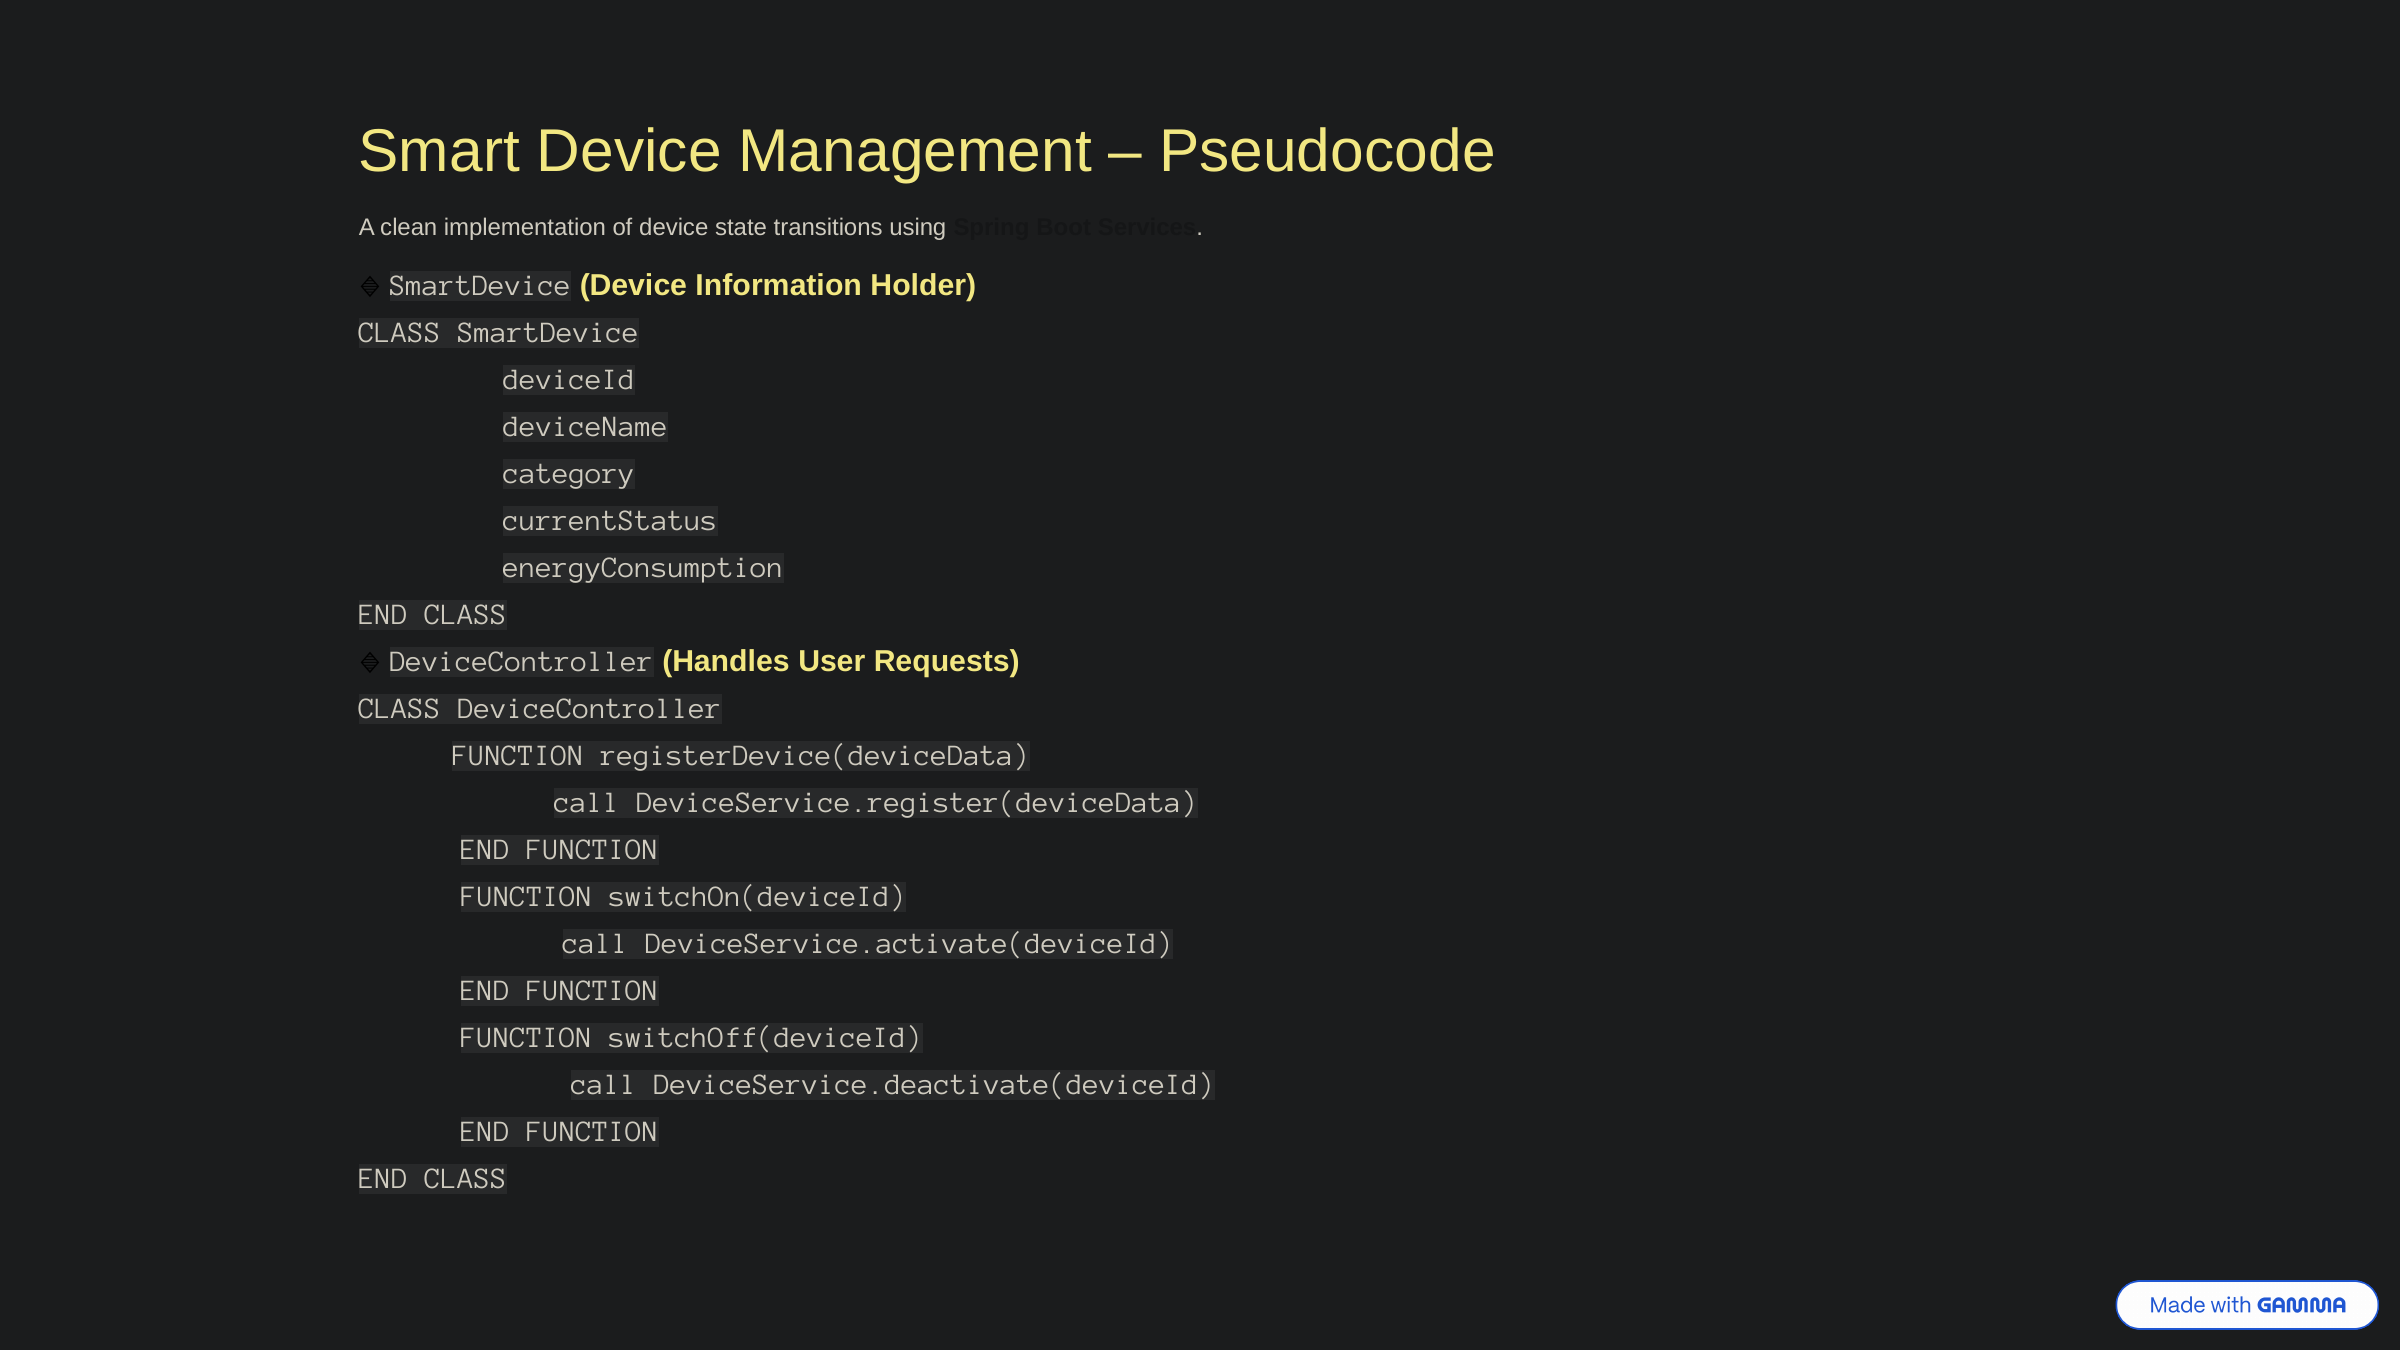

Smart Device Management – Pseudocode
A clean implementation of device state transitions using Spring Boot Services.
🔹 SmartDevice (Device Information Holder)
CLASS SmartDevice
                 deviceId
                 deviceName
                 category
                 currentStatus
                 energyConsumption
END CLASS
🔹 DeviceController (Handles User Requests)
CLASS DeviceController
           FUNCTION registerDevice(deviceData)
                       call DeviceService.register(deviceData)
            END FUNCTION
            FUNCTION switchOn(deviceId)
                        call DeviceService.activate(deviceId)
            END FUNCTION
            FUNCTION switchOff(deviceId)
                         call DeviceService.deactivate(deviceId)
            END FUNCTION
END CLASS